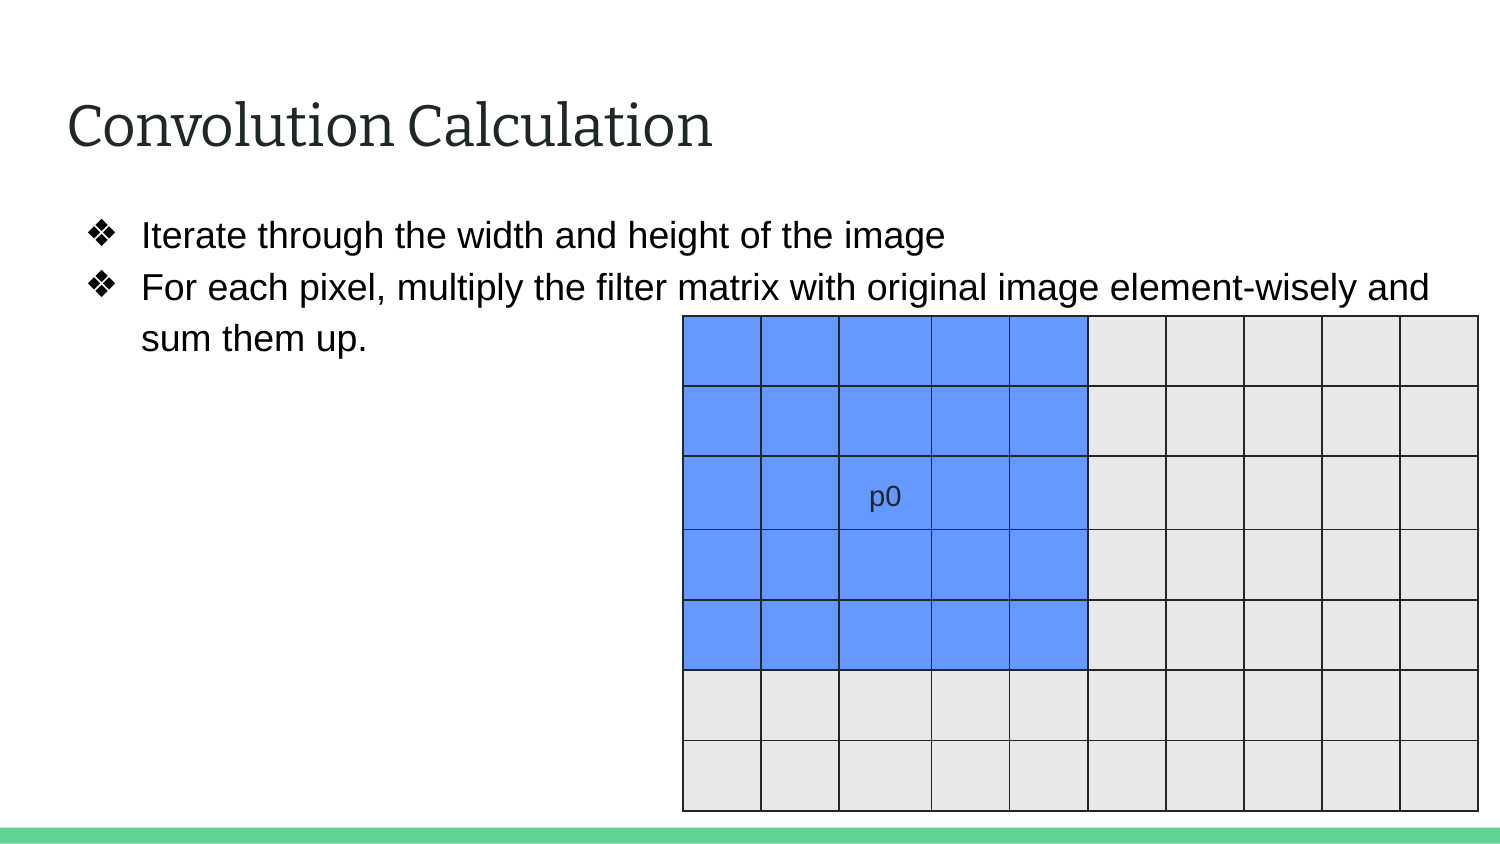

# Convolution Calculation
Iterate through the width and height of the image
For each pixel, multiply the filter matrix with original image element-wisely and sum them up.

|  |  |  |  |  |  |  |  |  |  |
| --- | --- | --- | --- | --- | --- | --- | --- | --- | --- |
|  |  |  |  |  |  |  |  |  |  |
|  |  | p0 |  |  |  |  |  |  |  |
|  |  |  |  |  |  |  |  |  |  |
|  |  |  |  |  |  |  |  |  |  |
|  |  |  |  |  |  |  |  |  |  |
|  |  |  |  |  |  |  |  |  |  |